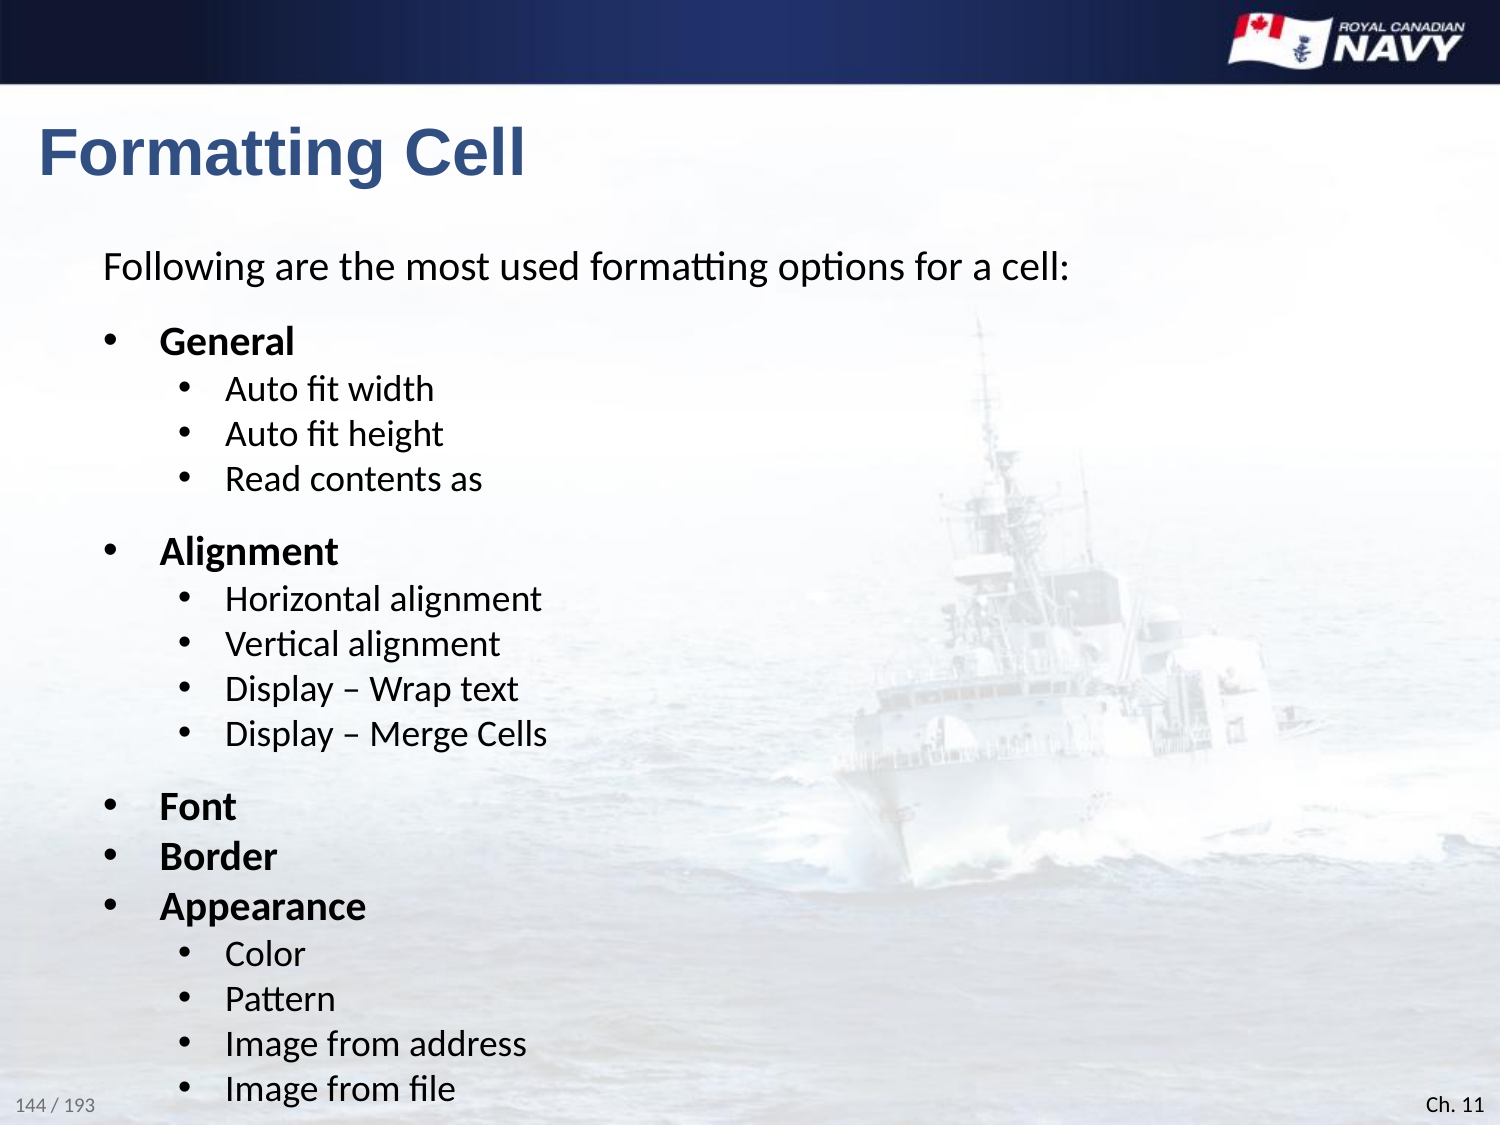

# Formatting Cell
Following are the most used formatting options for a cell:
General
Auto fit width
Auto fit height
Read contents as
Alignment
Horizontal alignment
Vertical alignment
Display – Wrap text
Display – Merge Cells
Font
Border
Appearance
Color
Pattern
Image from address
Image from file

Ch. 11
144 / 193